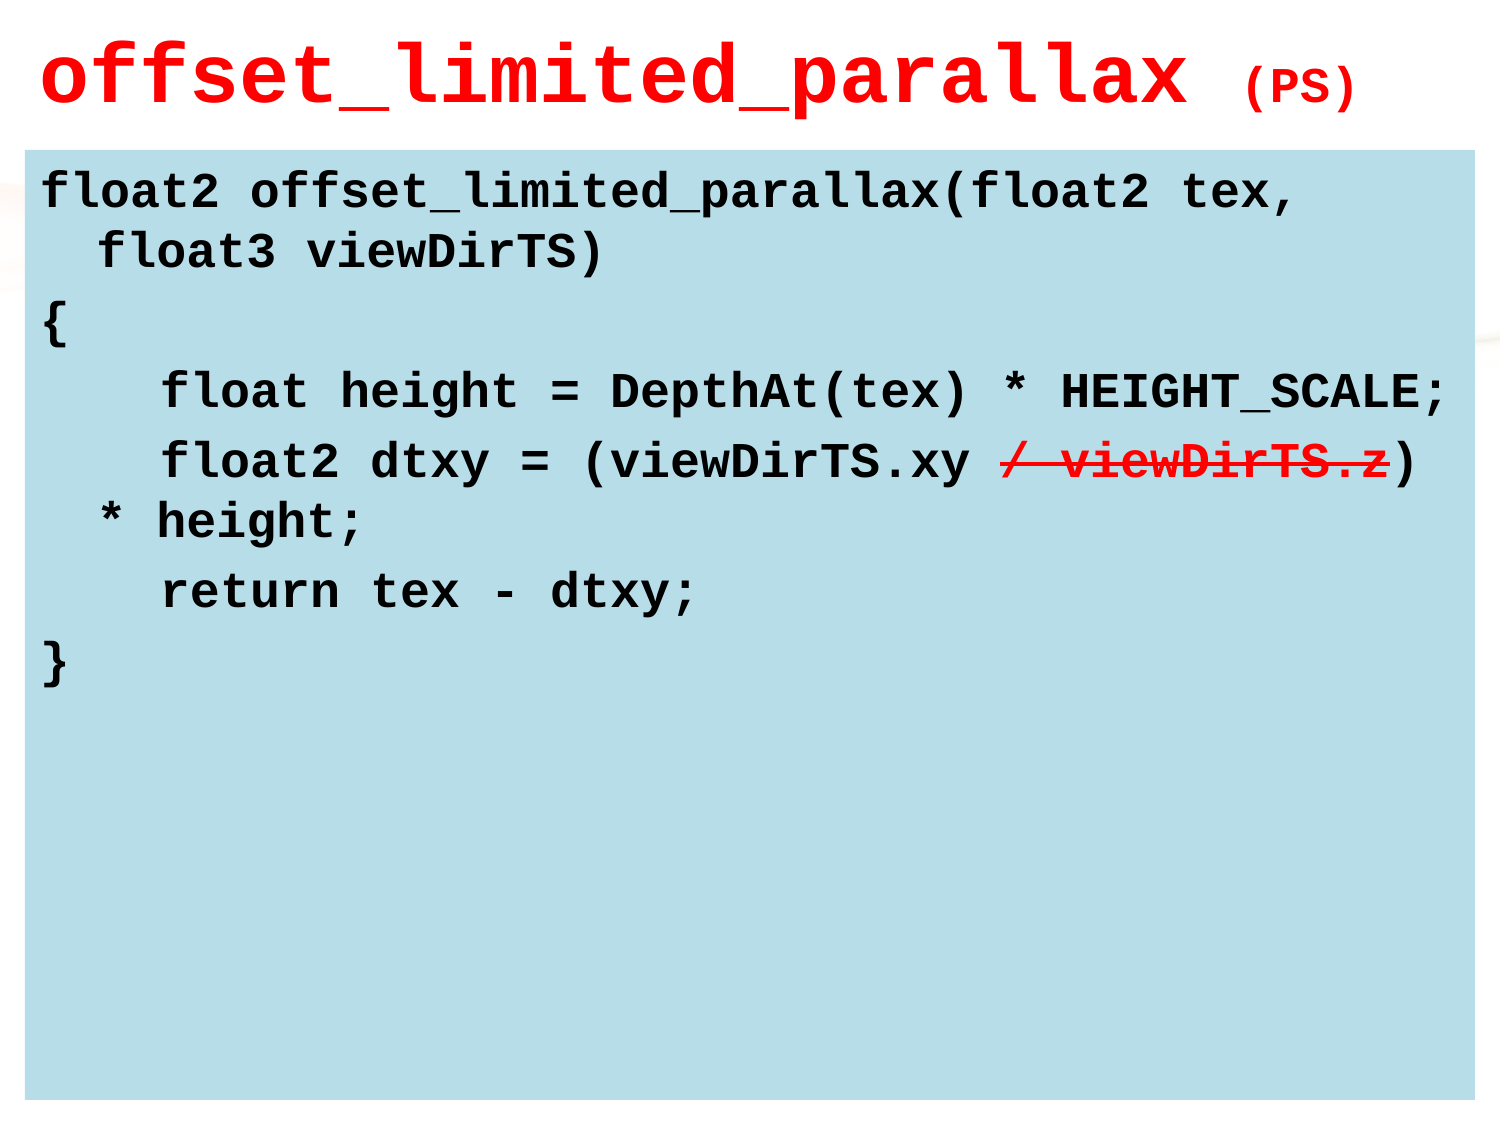

# offset_limited_parallax (PS)
float2 offset_limited_parallax(float2 tex, float3 viewDirTS)
{
    float height = DepthAt(tex) * HEIGHT_SCALE;
    float2 dtxy = (viewDirTS.xy / viewDirTS.z) * height;
    return tex - dtxy;
}